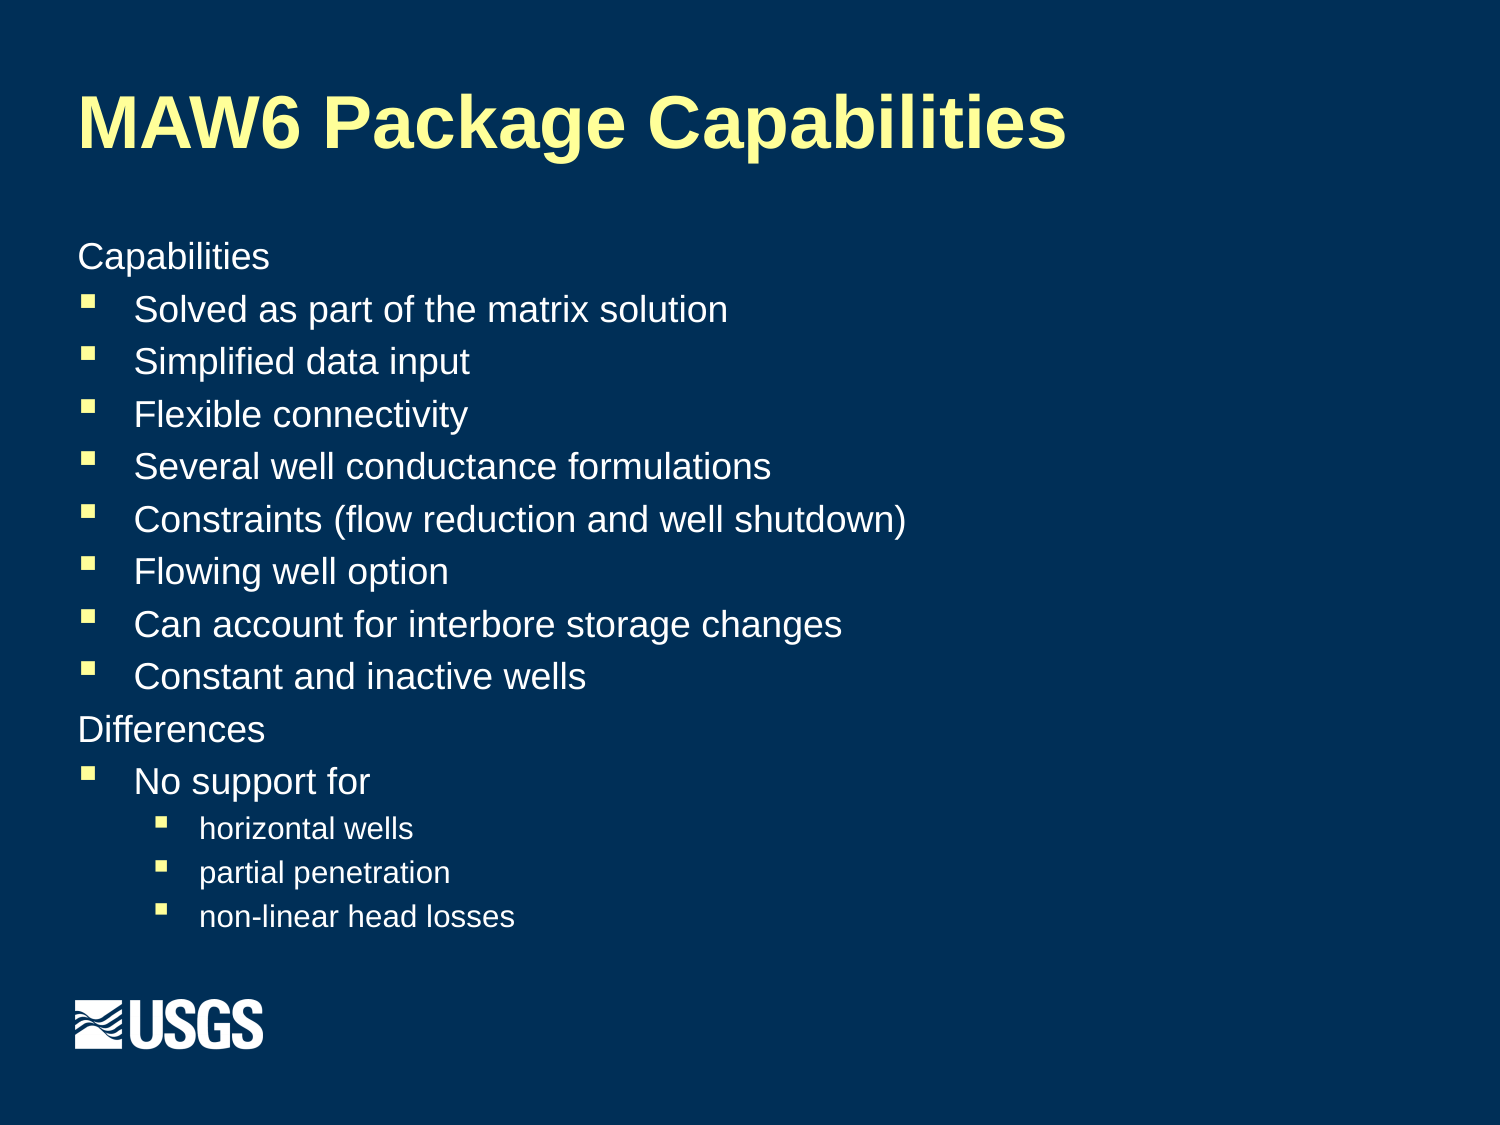

# MAW6 Package Capabilities
Capabilities
Solved as part of the matrix solution
Simplified data input
Flexible connectivity
Several well conductance formulations
Constraints (flow reduction and well shutdown)
Flowing well option
Can account for interbore storage changes
Constant and inactive wells
Differences
No support for
horizontal wells
partial penetration
non-linear head losses